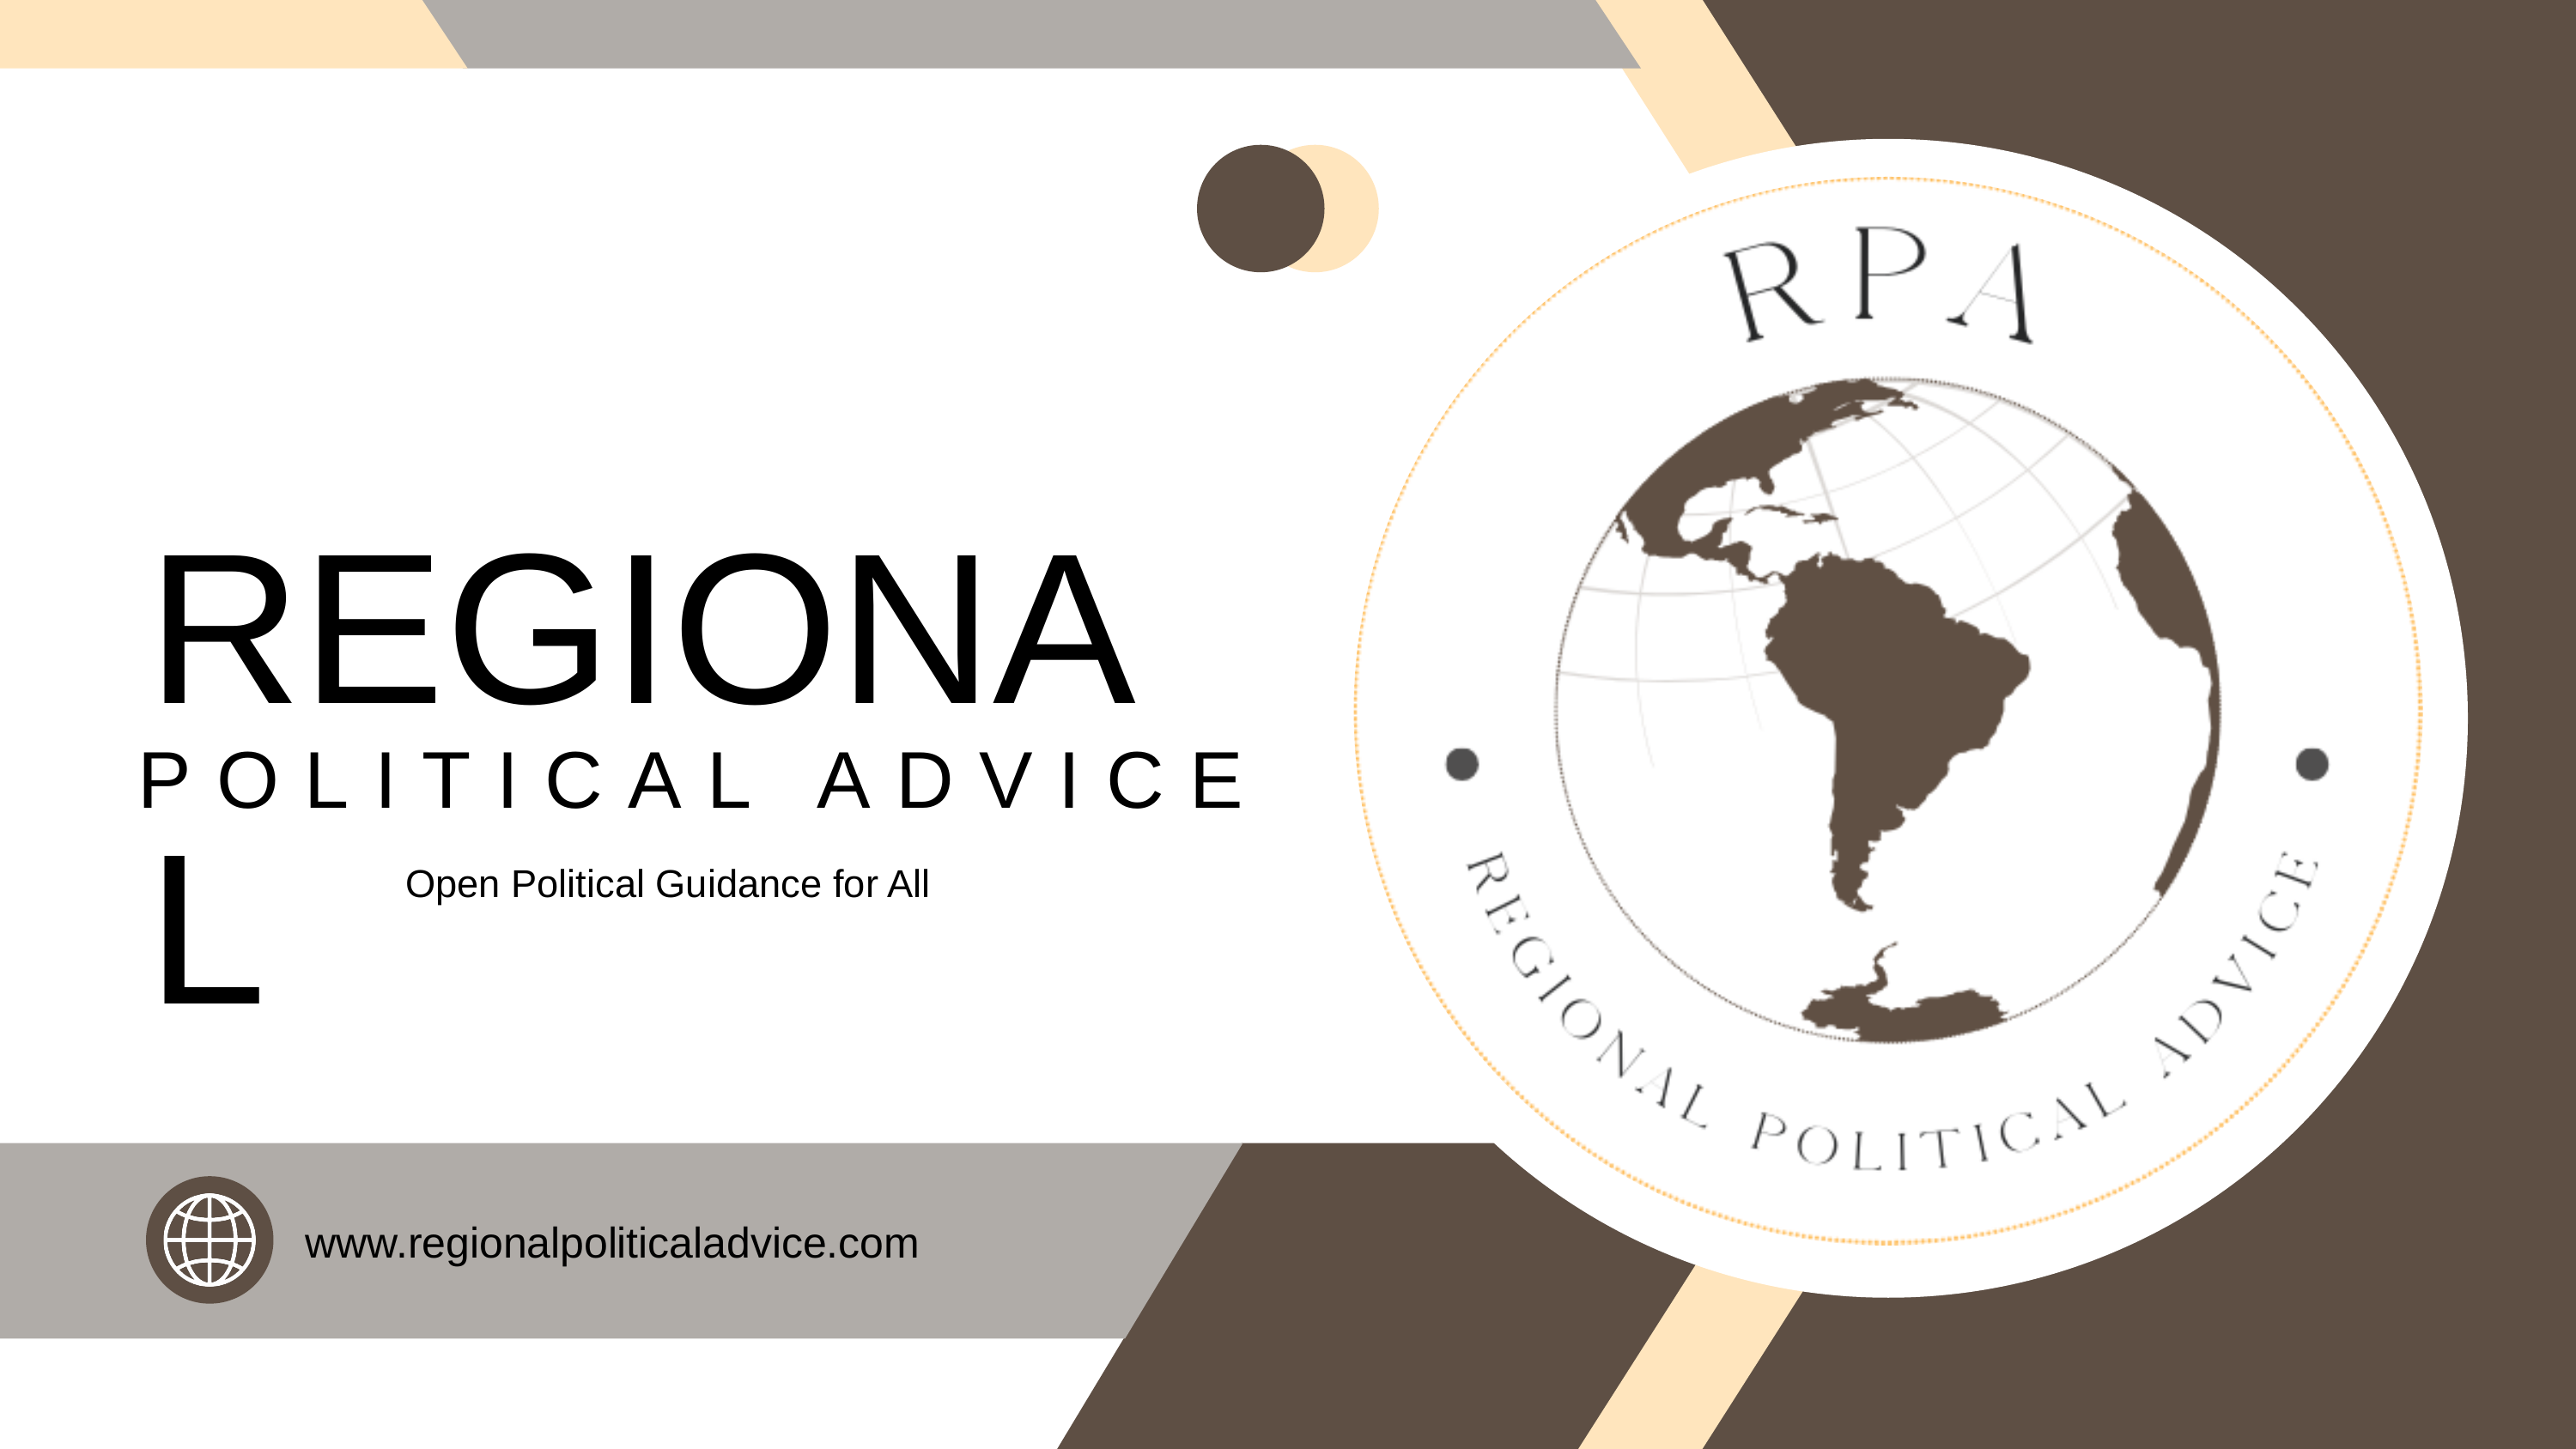

REGIONAL
POLITICAL ADVICE
Open Political Guidance for All

www.regionalpoliticaladvice.com